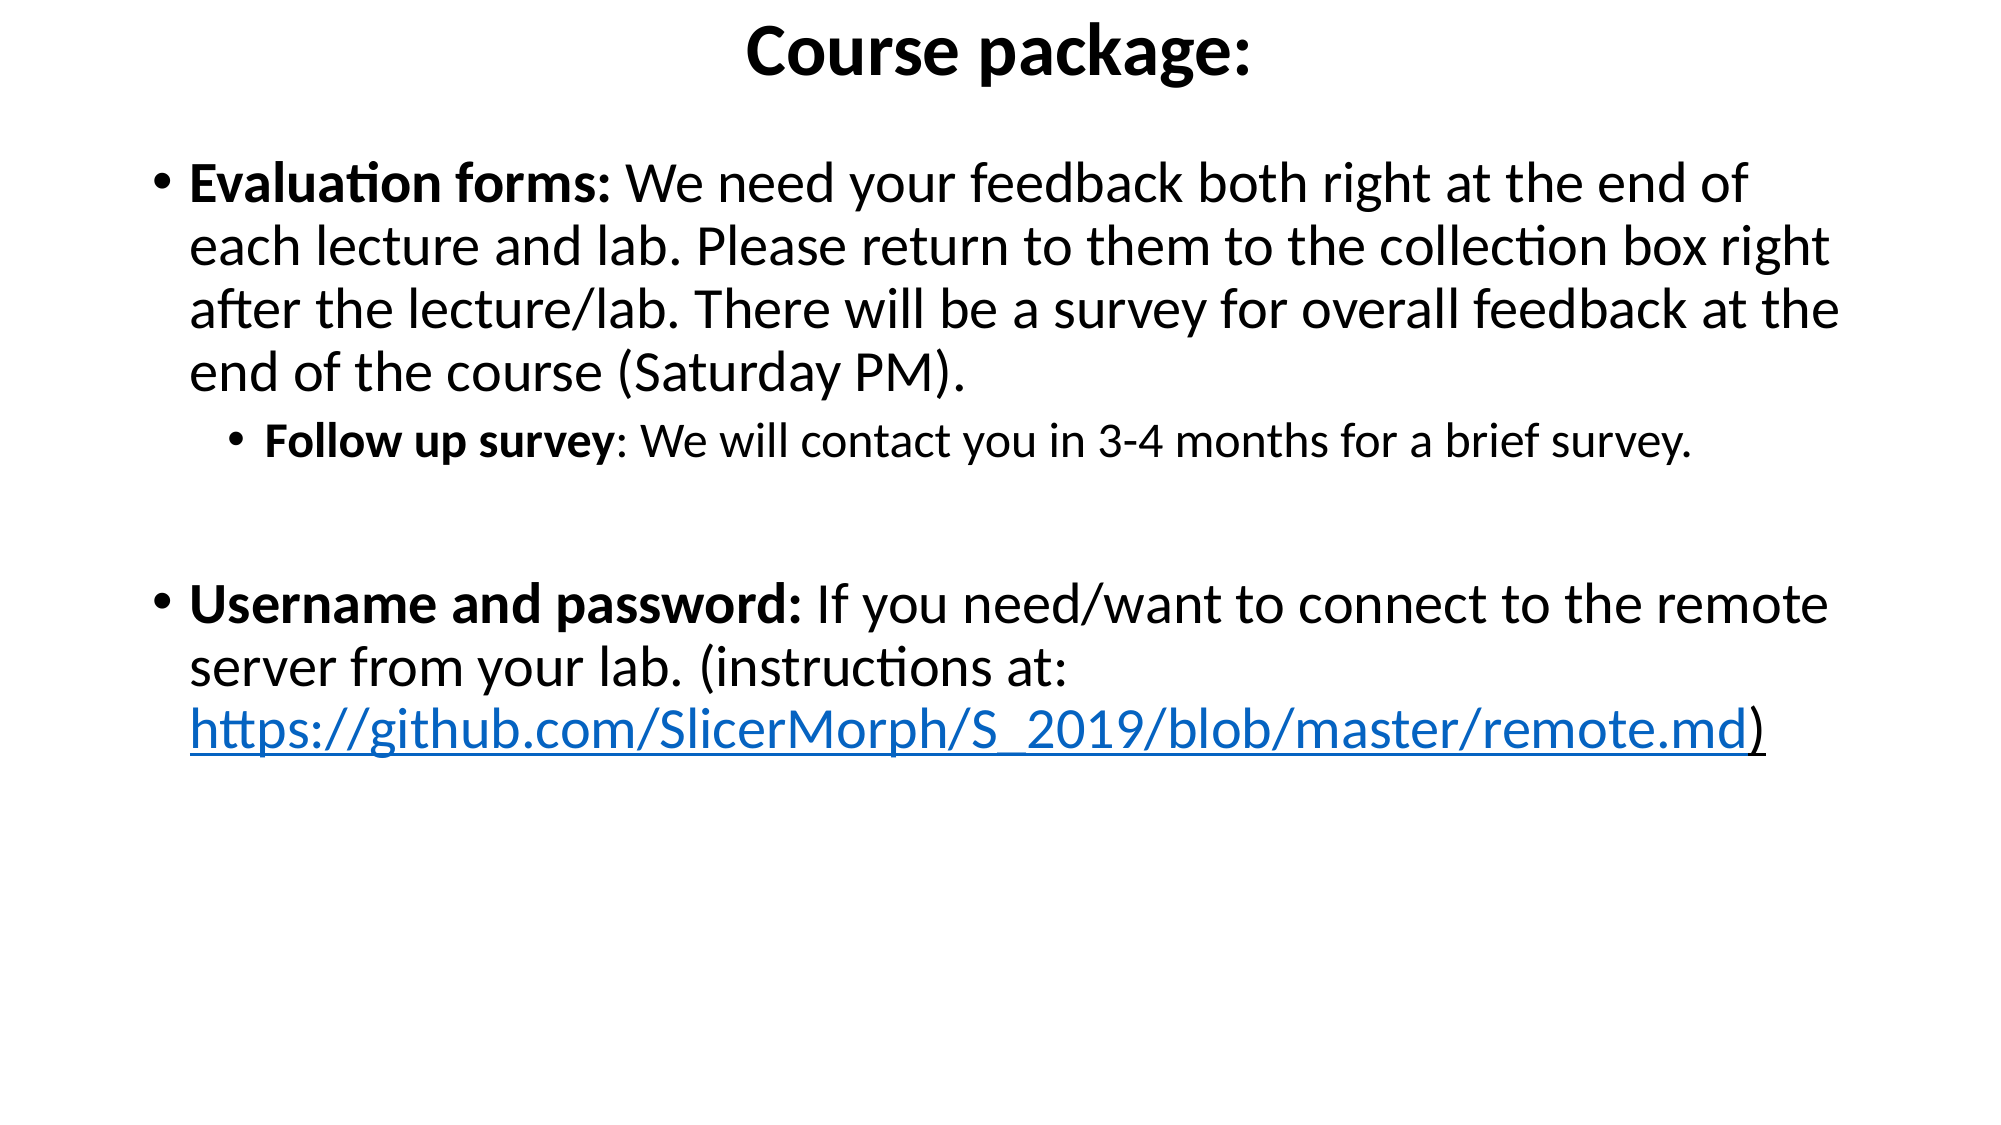

# Course package:
Evaluation forms: We need your feedback both right at the end of each lecture and lab. Please return to them to the collection box right after the lecture/lab. There will be a survey for overall feedback at the end of the course (Saturday PM).
Follow up survey: We will contact you in 3-4 months for a brief survey.

Username and password: If you need/want to connect to the remote server from your lab. (instructions at: https://github.com/SlicerMorph/S_2019/blob/master/remote.md)